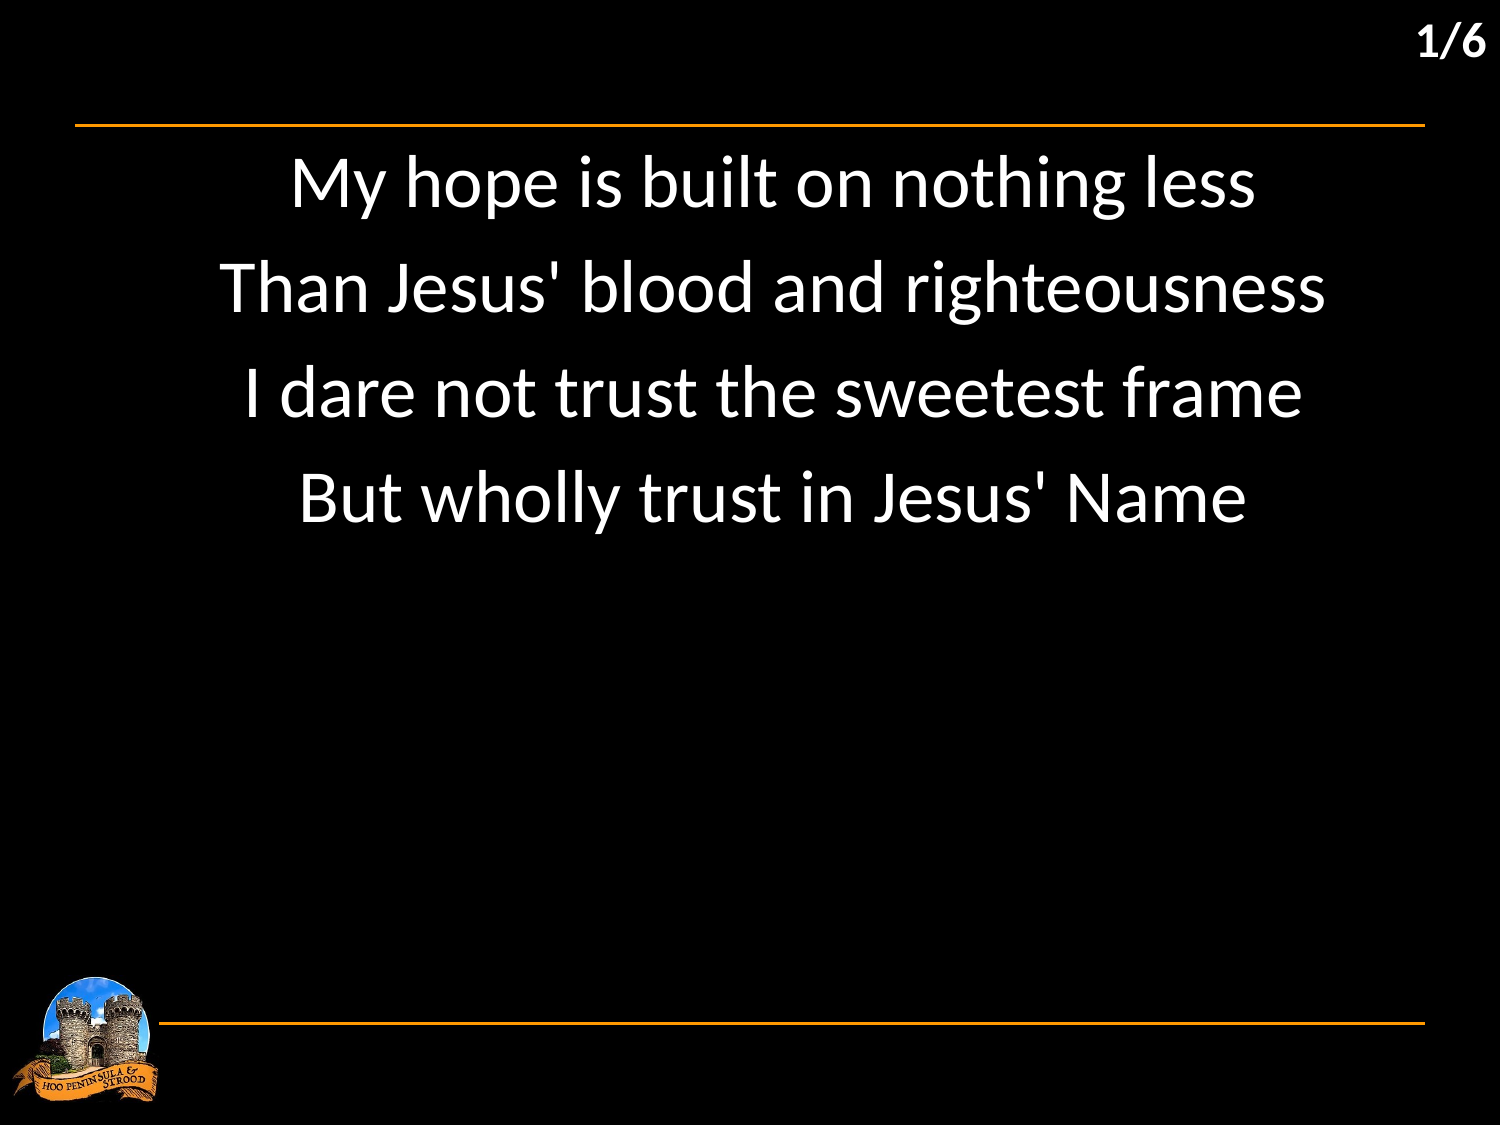

1/6
My hope is built on nothing less
Than Jesus' blood and righteousness
I dare not trust the sweetest frame
But wholly trust in Jesus' Name